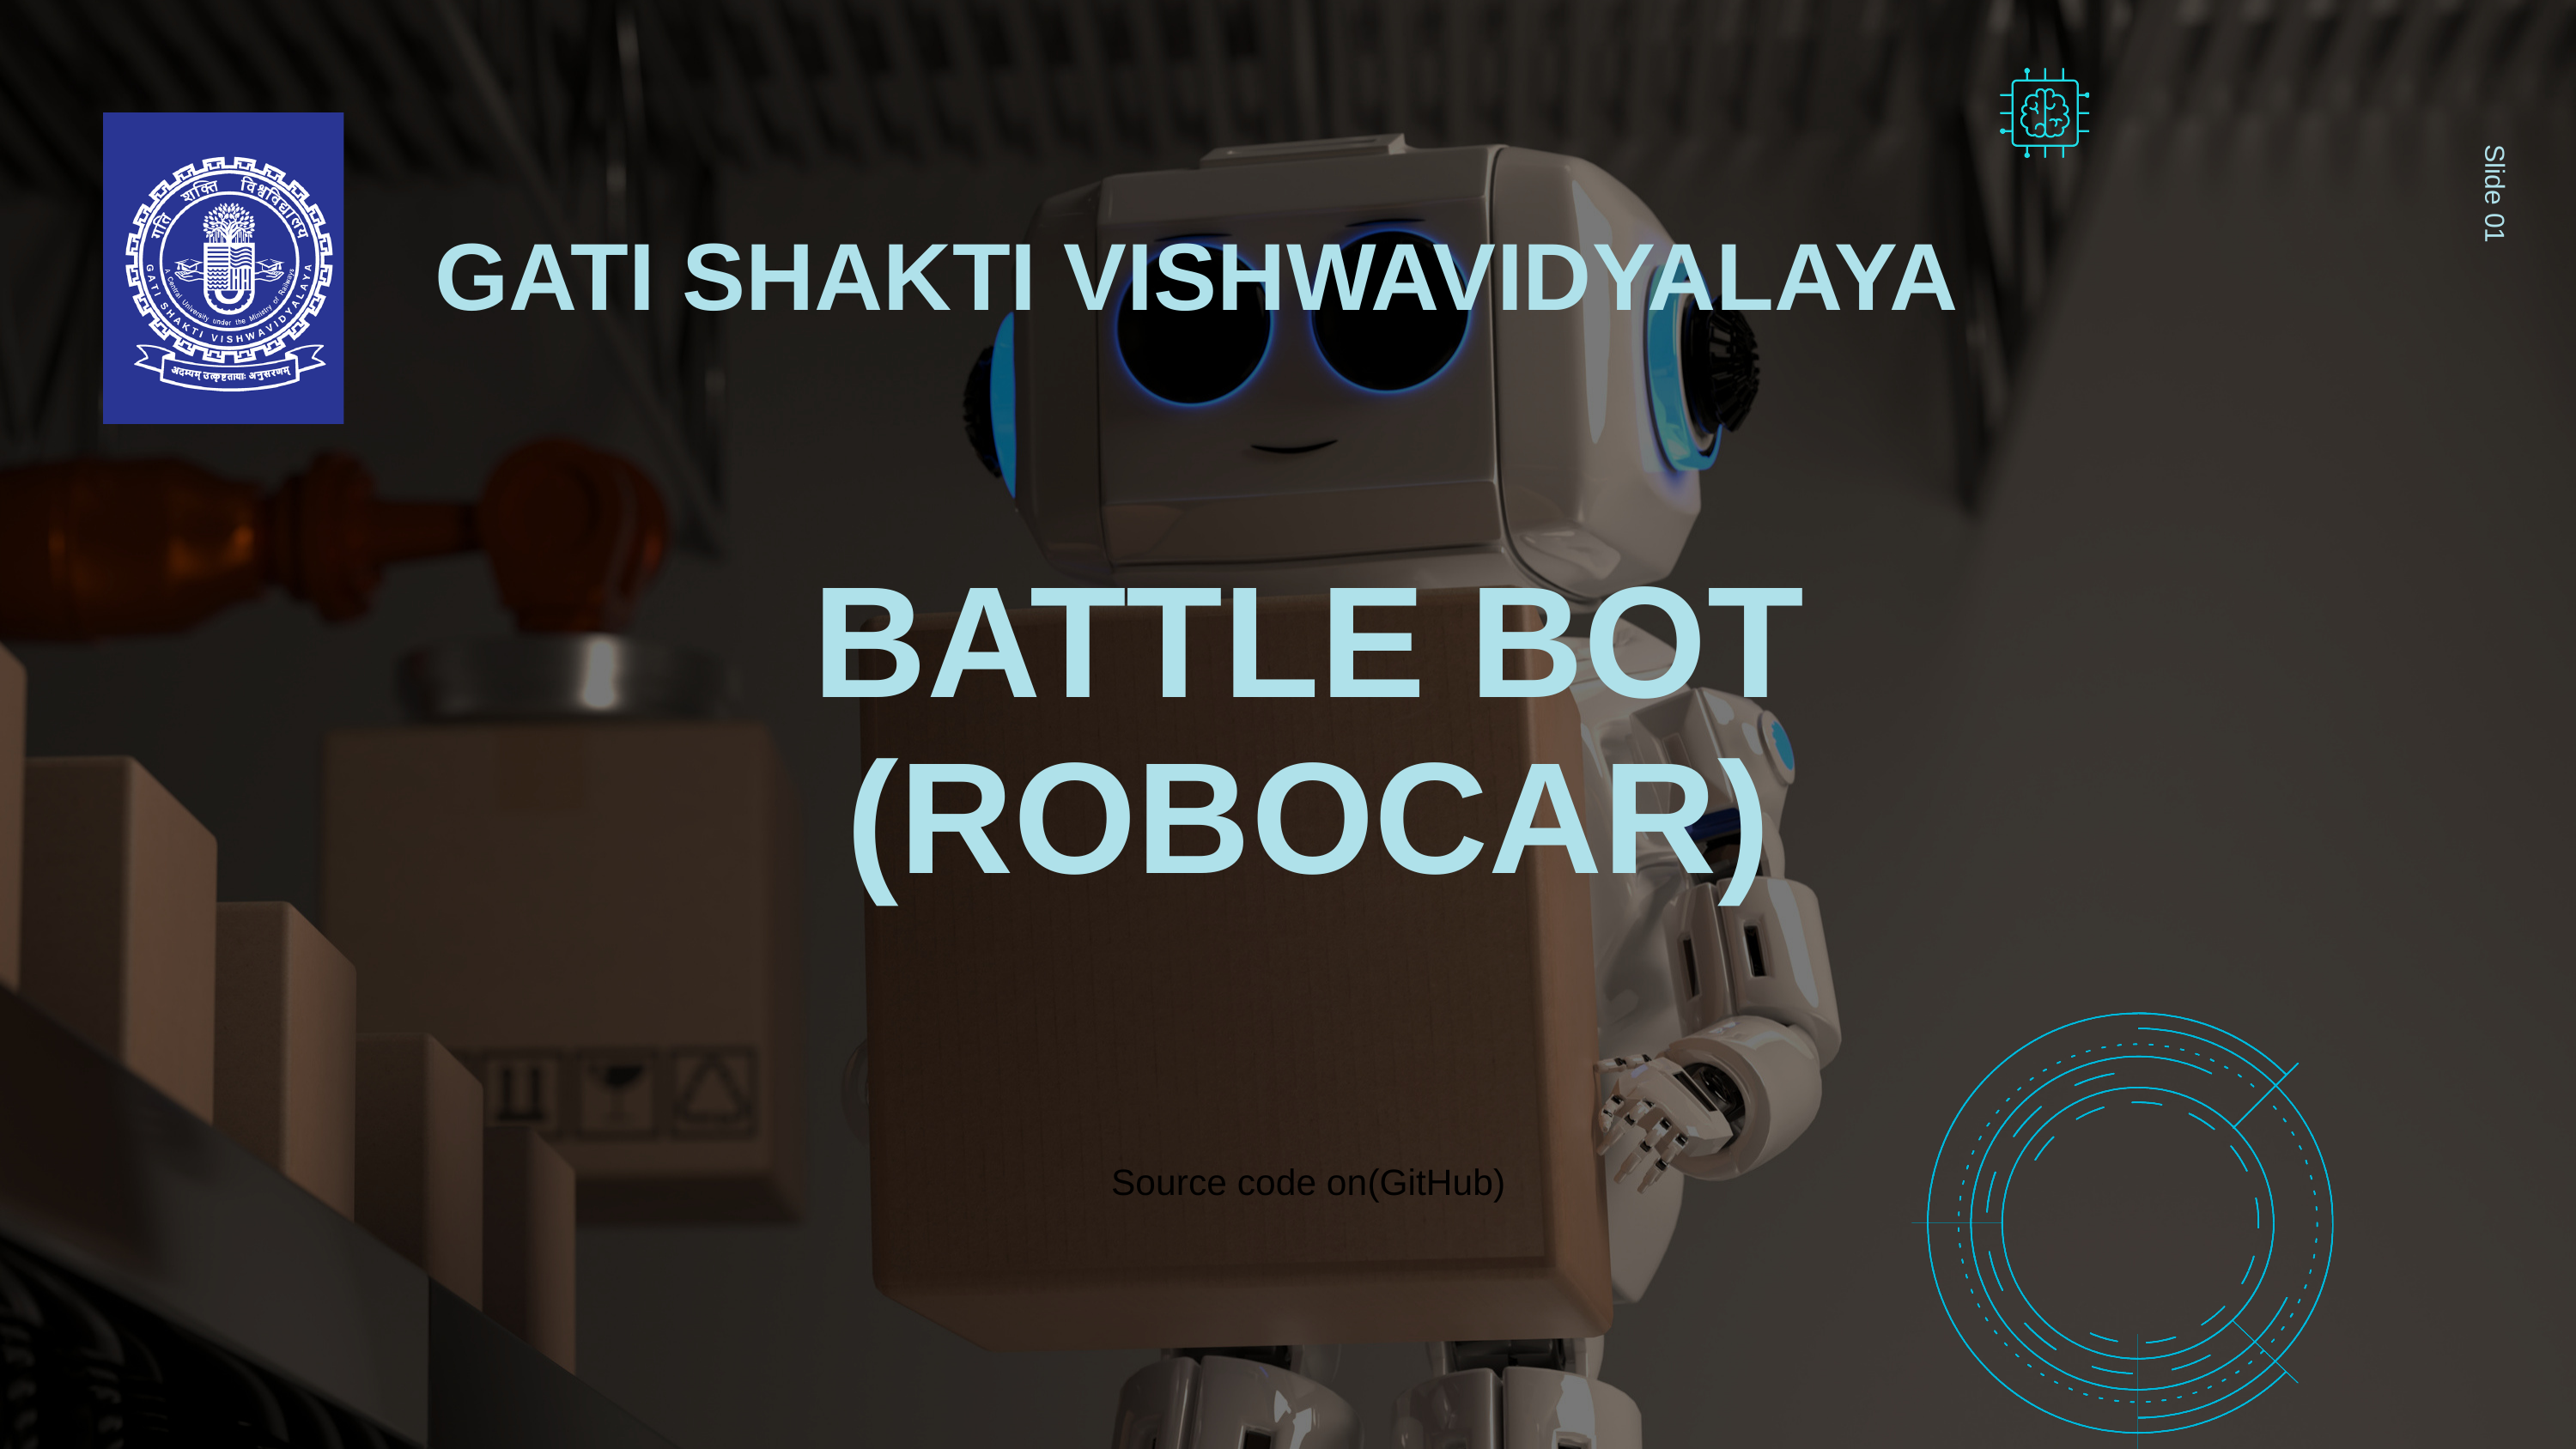

Slide 01
GATI SHAKTI VISHWAVIDYALAYA

BATTLE BOT (ROBOCAR)

Source code on(GitHub)